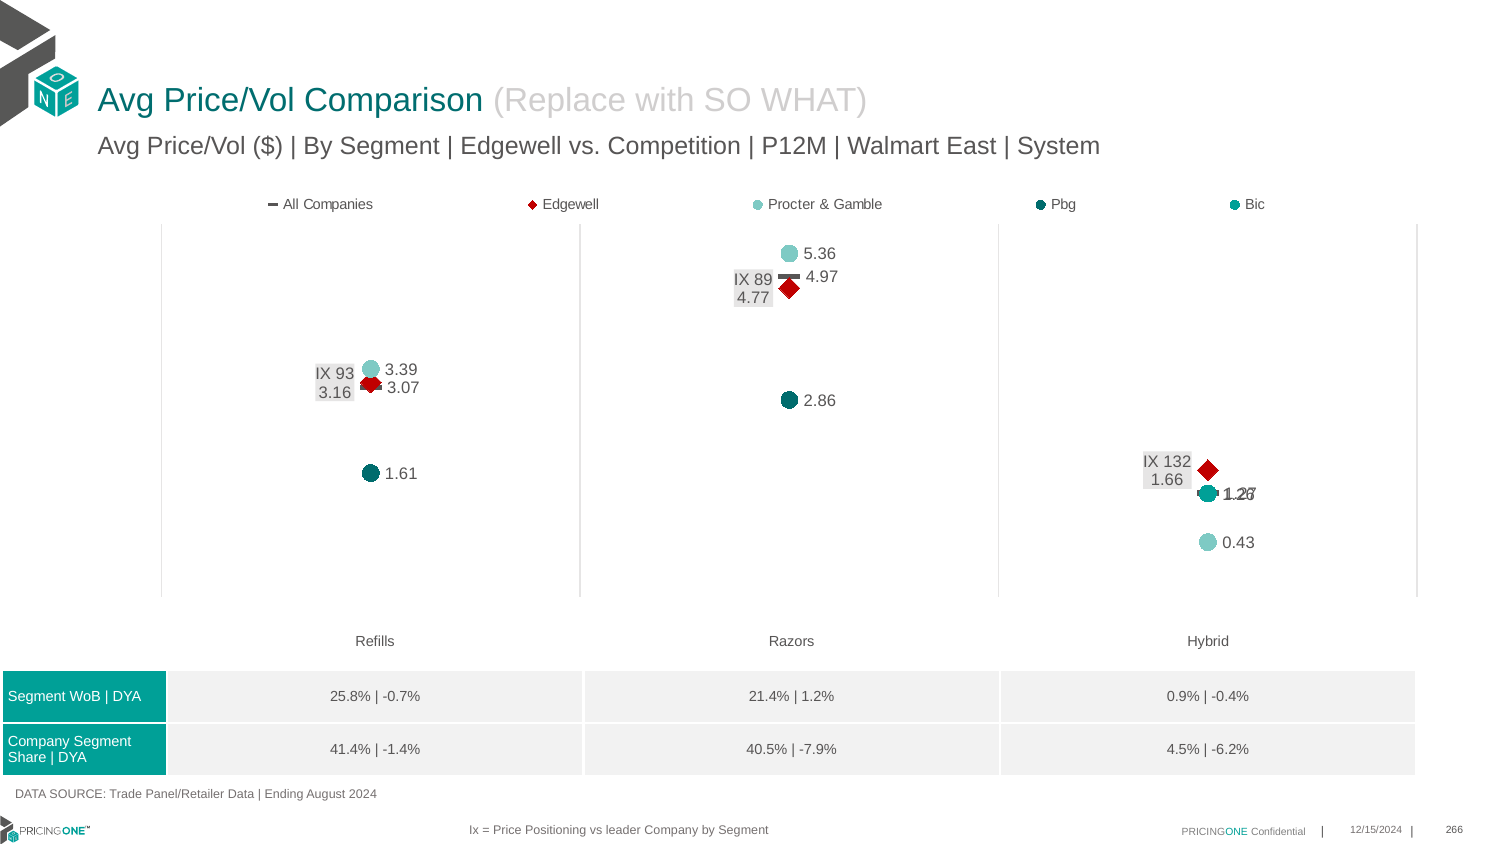

# Avg Price/Vol Comparison (Replace with SO WHAT)
Avg Price/Vol ($) | By Segment | Edgewell vs. Competition | P12M | Walmart East | System

### Chart

| Category | All Companies | Edgewell | Procter & Gamble | Pbg | Bic |
|---|---|---|---|---|---|
| IX 93 | 3.07 | 3.16 | 3.39 | 1.61 | None |
| IX 89 | 4.97 | 4.77 | 5.36 | 2.86 | None |
| IX 132 | 1.27 | 1.66 | 0.43 | None | 1.26 |
|  | Refills | Razors | Hybrid |
| --- | --- | --- | --- |
| Segment WoB | DYA | 25.8% | -0.7% | 21.4% | 1.2% | 0.9% | -0.4% |
| Company Segment Share | DYA | 41.4% | -1.4% | 40.5% | -7.9% | 4.5% | -6.2% |
DATA SOURCE: Trade Panel/Retailer Data | Ending August 2024
Ix = Price Positioning vs leader Company by Segment
12/15/2024
266